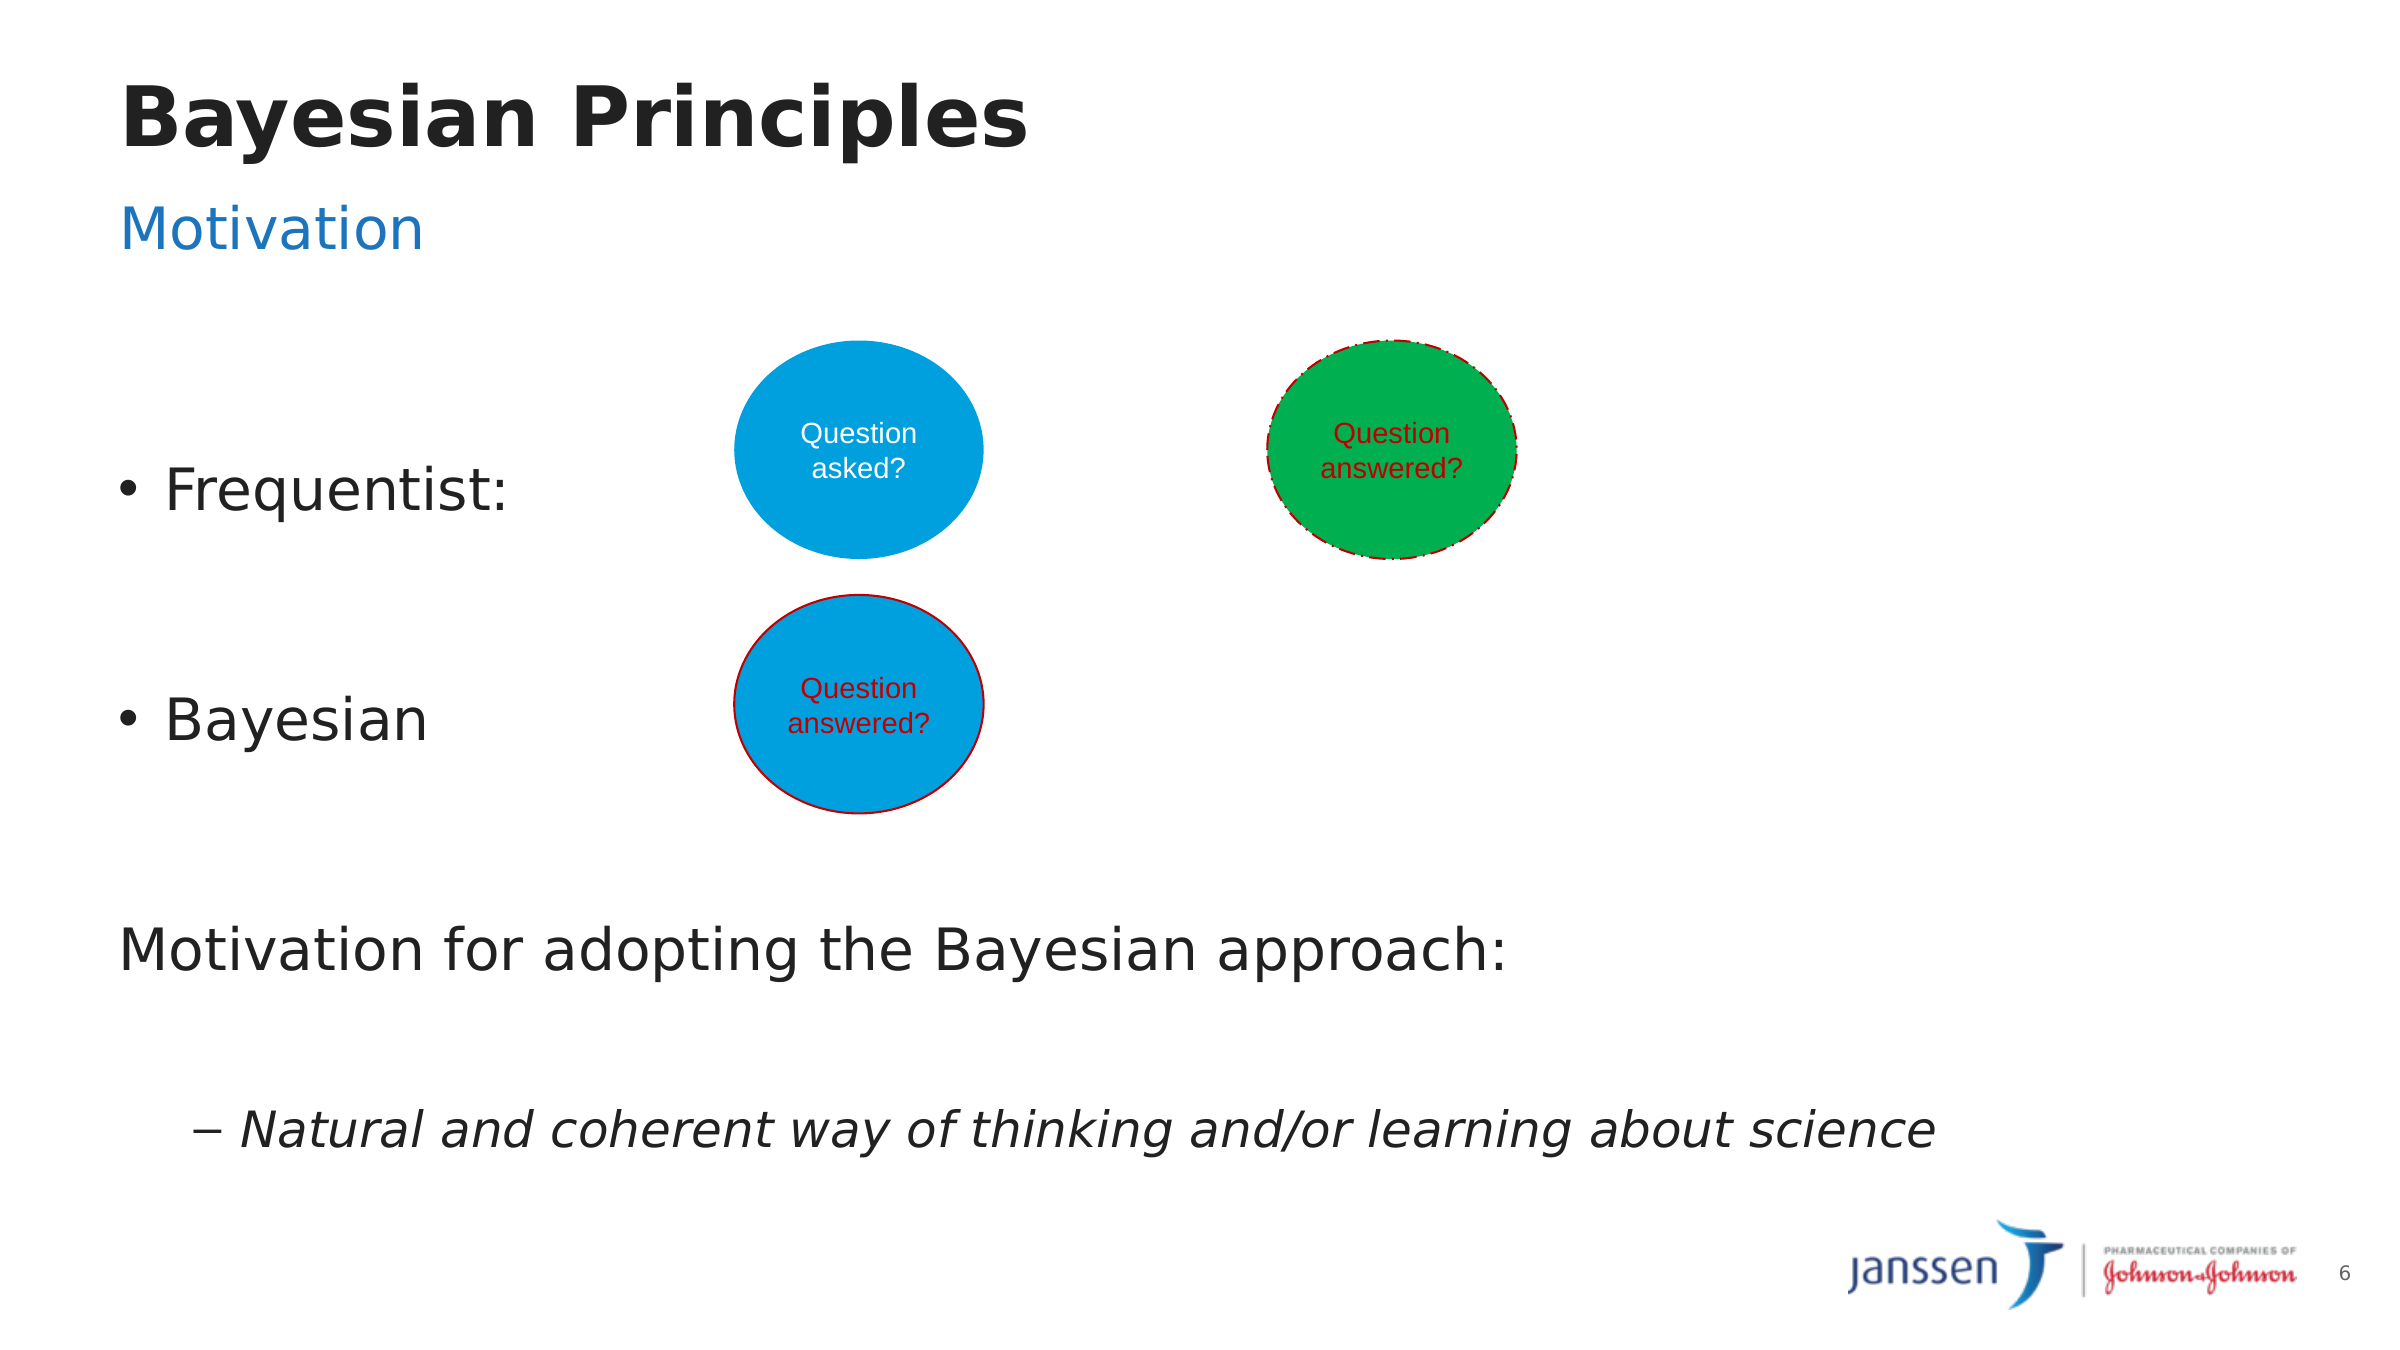

# Bayesian Principles
Motivation

Frequentist:

Bayesian

Motivation for adopting the Bayesian approach:

Natural and coherent way of thinking and/or learning about science

Question asked?
Question answered?
Question answered?
6